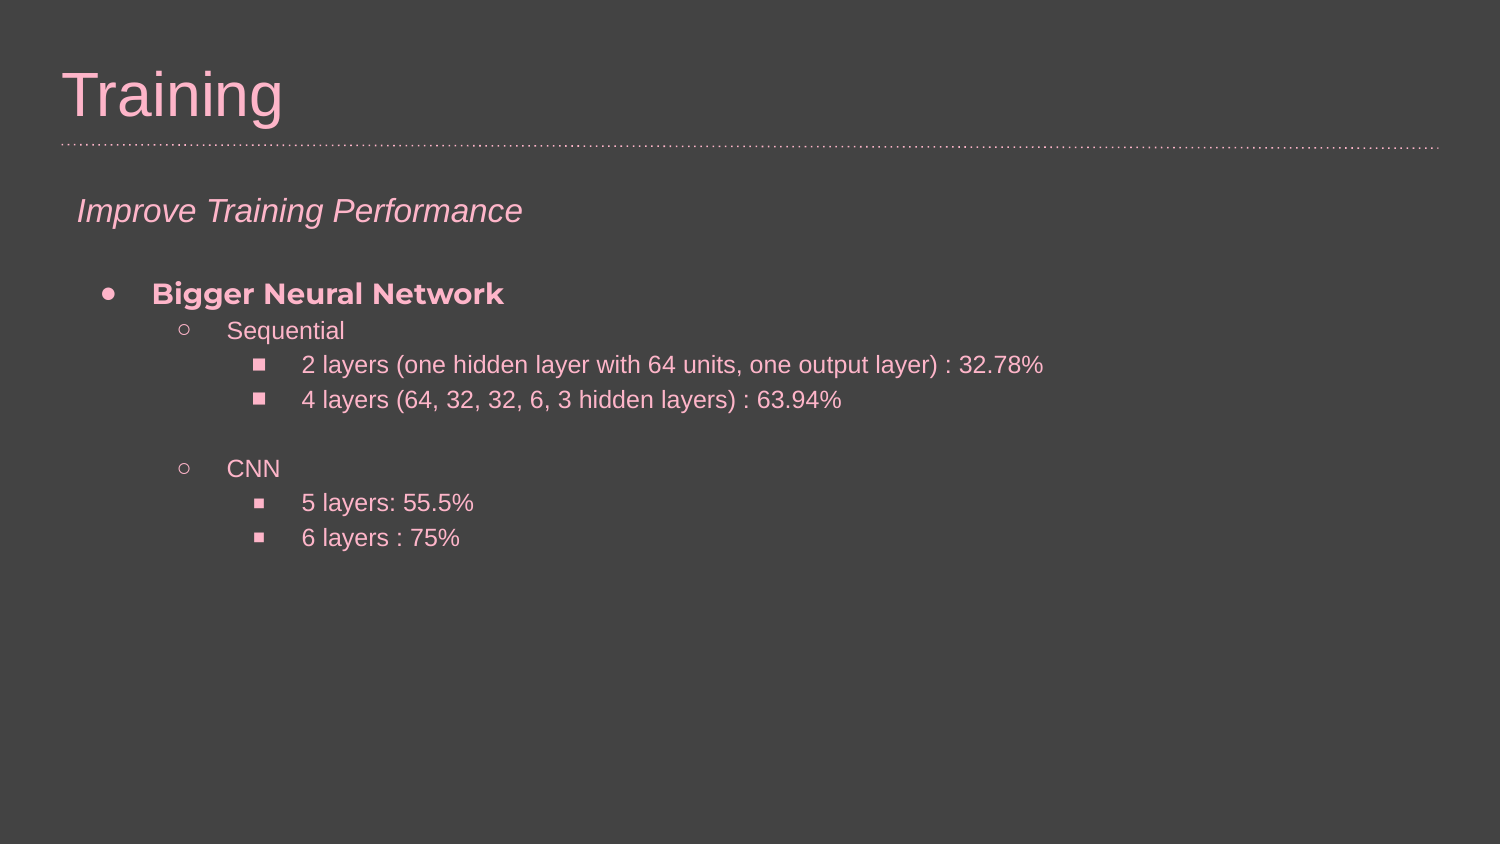

Training
Improve Training Performance

Bigger Neural Network
Sequential
2 layers (one hidden layer with 64 units, one output layer) : 32.78%
4 layers (64, 32, 32, 6, 3 hidden layers) : 63.94%

CNN
5 layers: 55.5%
6 layers : 75%